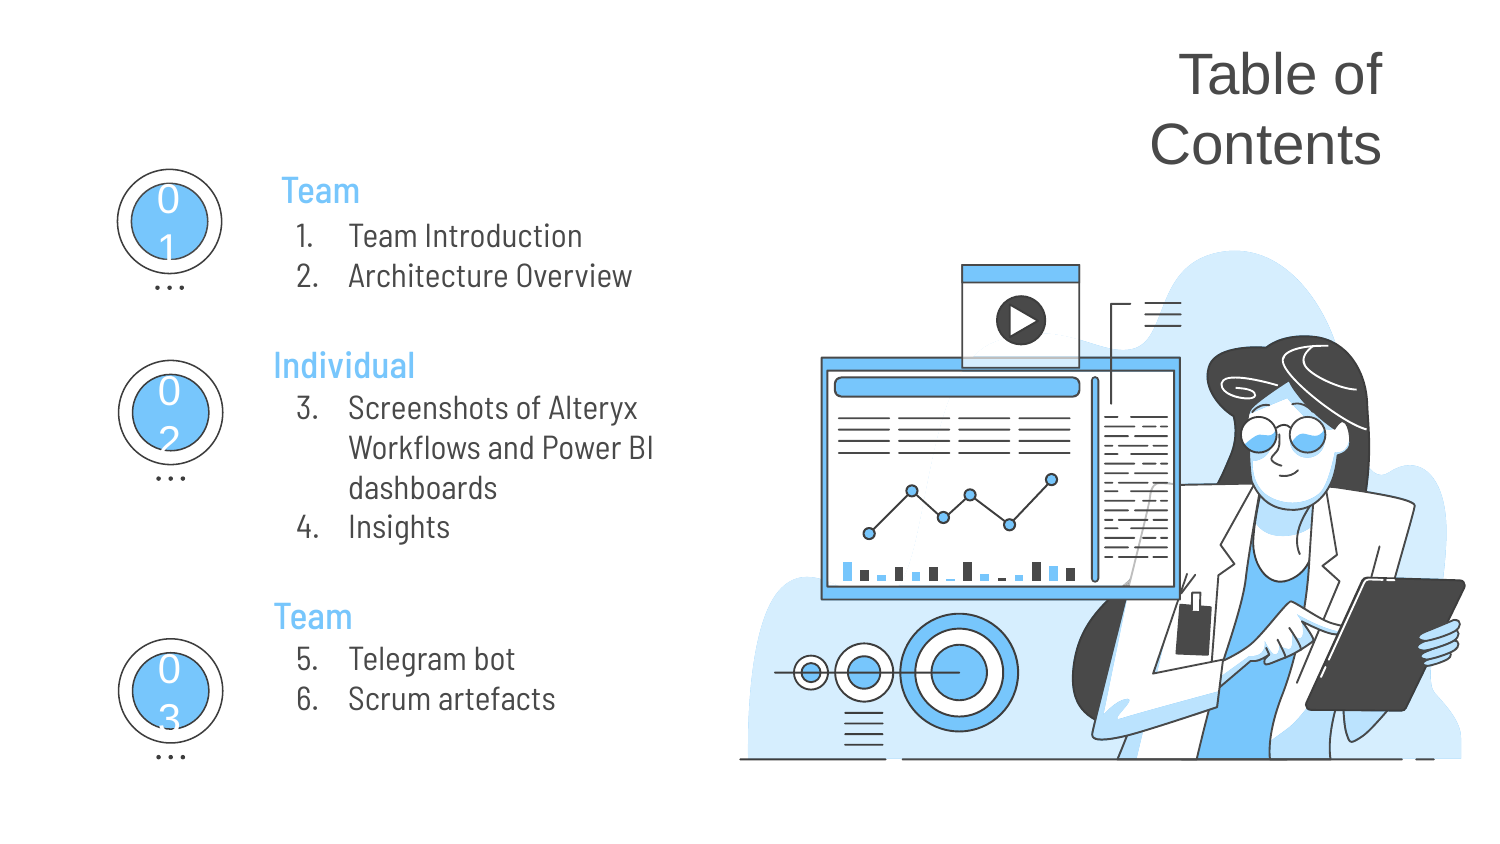

# Table of Contents
Team

01
Team Introduction
Architecture Overview

Individual
Screenshots of Alteryx Workflows and Power BI dashboards
Insights

Team
Telegram bot
Scrum artefacts

02

03